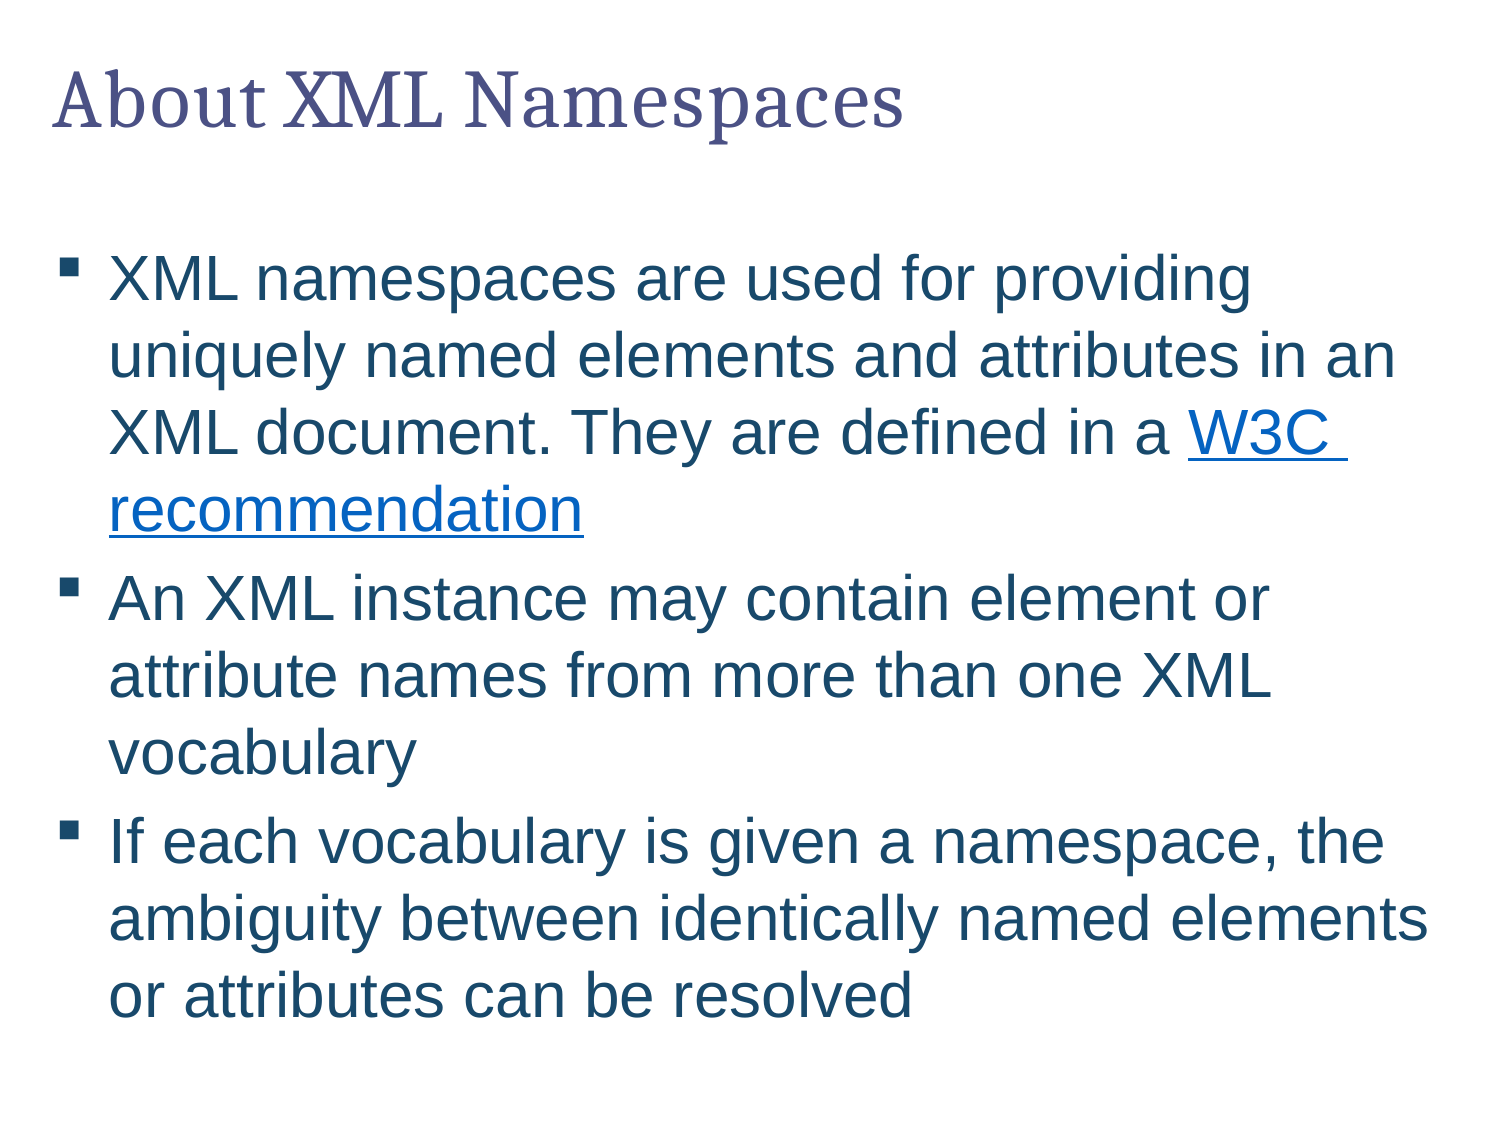

# About XML Namespaces
XML namespaces are used for providing uniquely named elements and attributes in an XML document. They are defined in a W3C recommendation
An XML instance may contain element or attribute names from more than one XML vocabulary
If each vocabulary is given a namespace, the ambiguity between identically named elements or attributes can be resolved